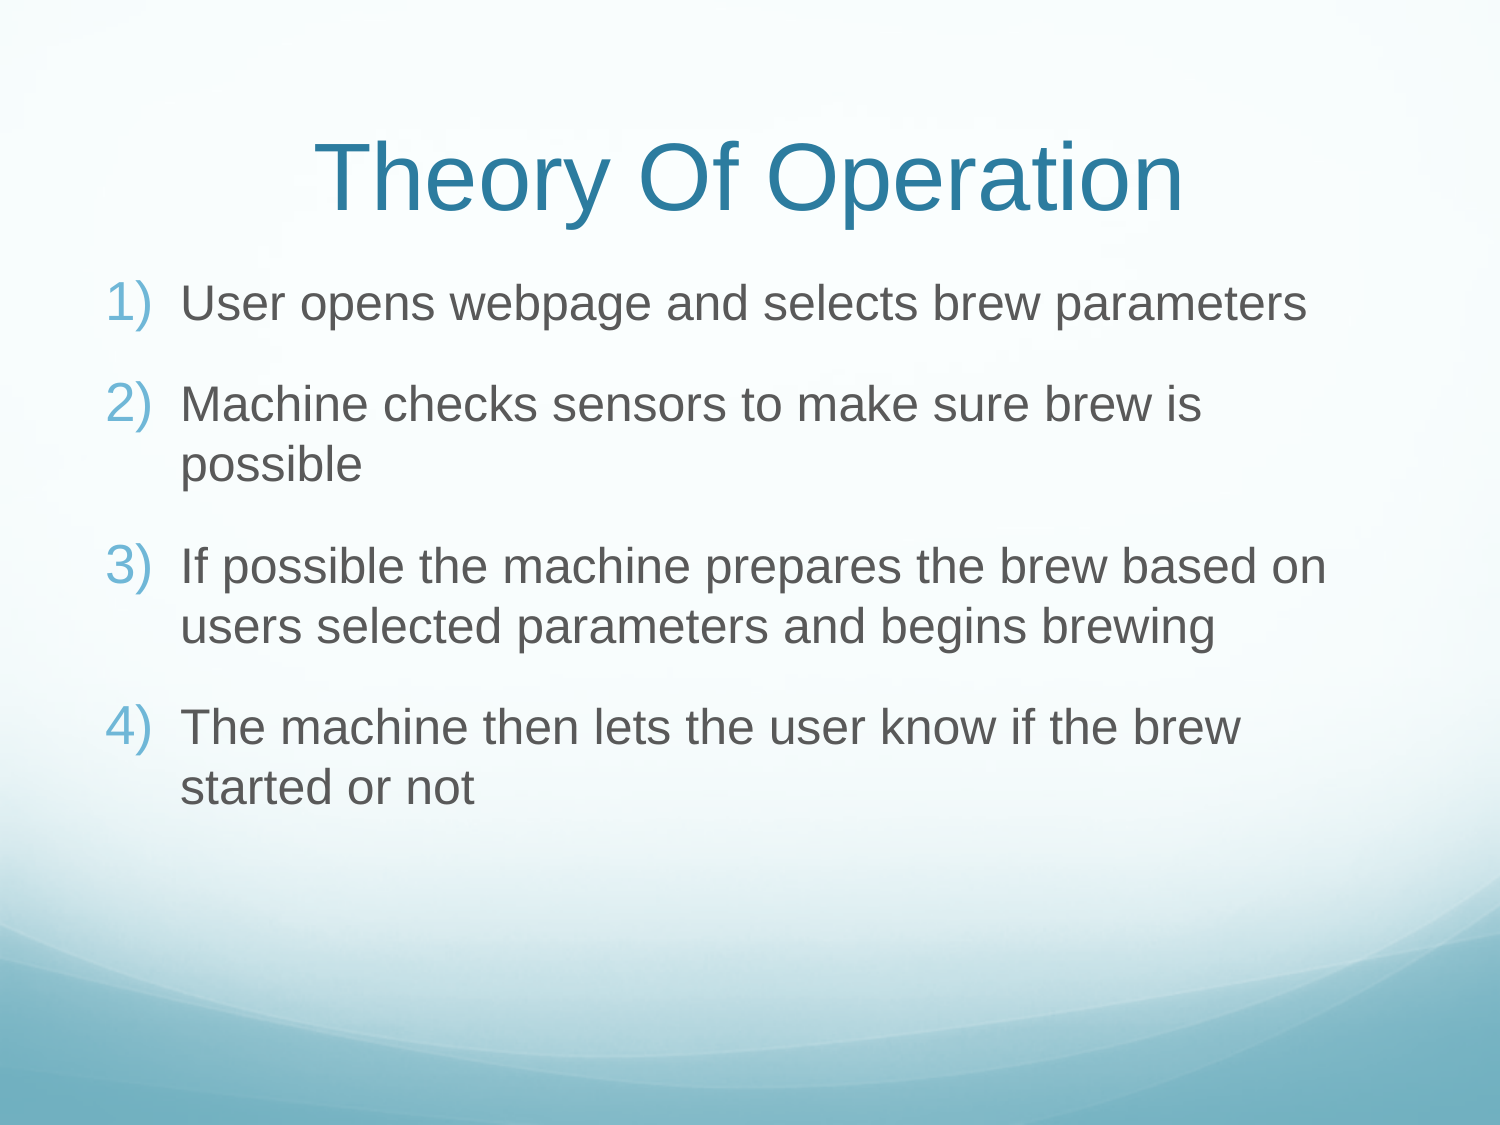

# Theory Of Operation
User opens webpage and selects brew parameters
Machine checks sensors to make sure brew is possible
If possible the machine prepares the brew based on users selected parameters and begins brewing
The machine then lets the user know if the brew started or not